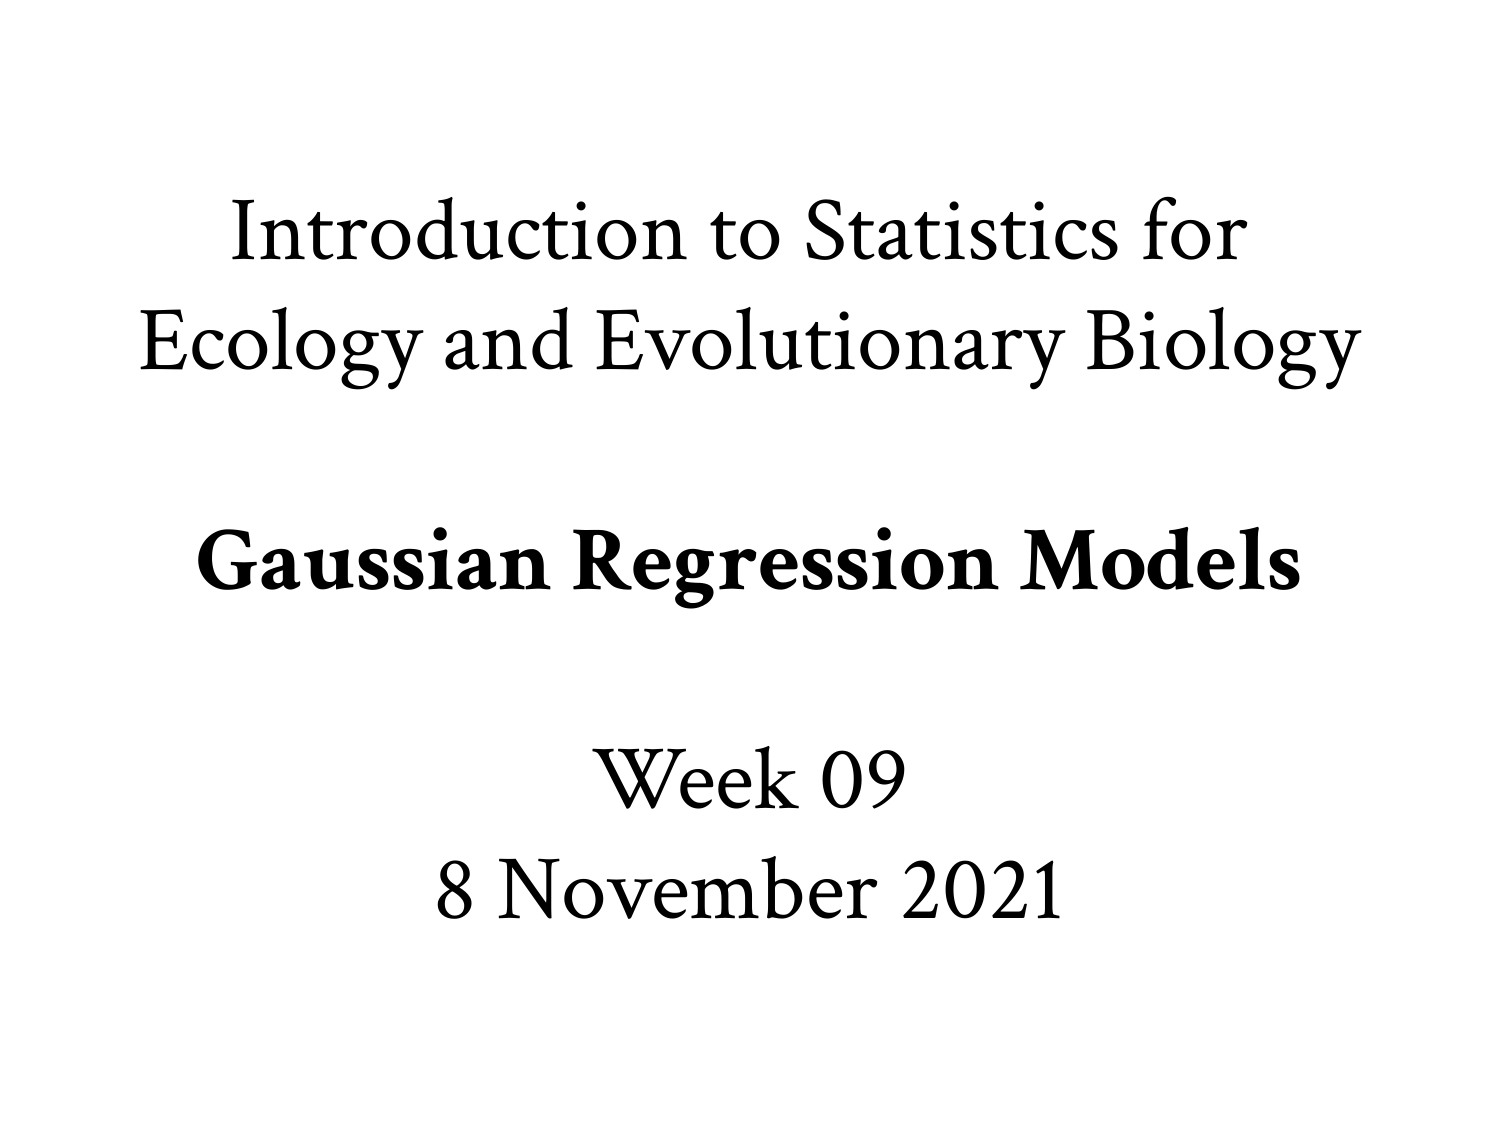

# Introduction to Statistics for Ecology and Evolutionary Biology Gaussian Regression Models Week 09 8 November 2021